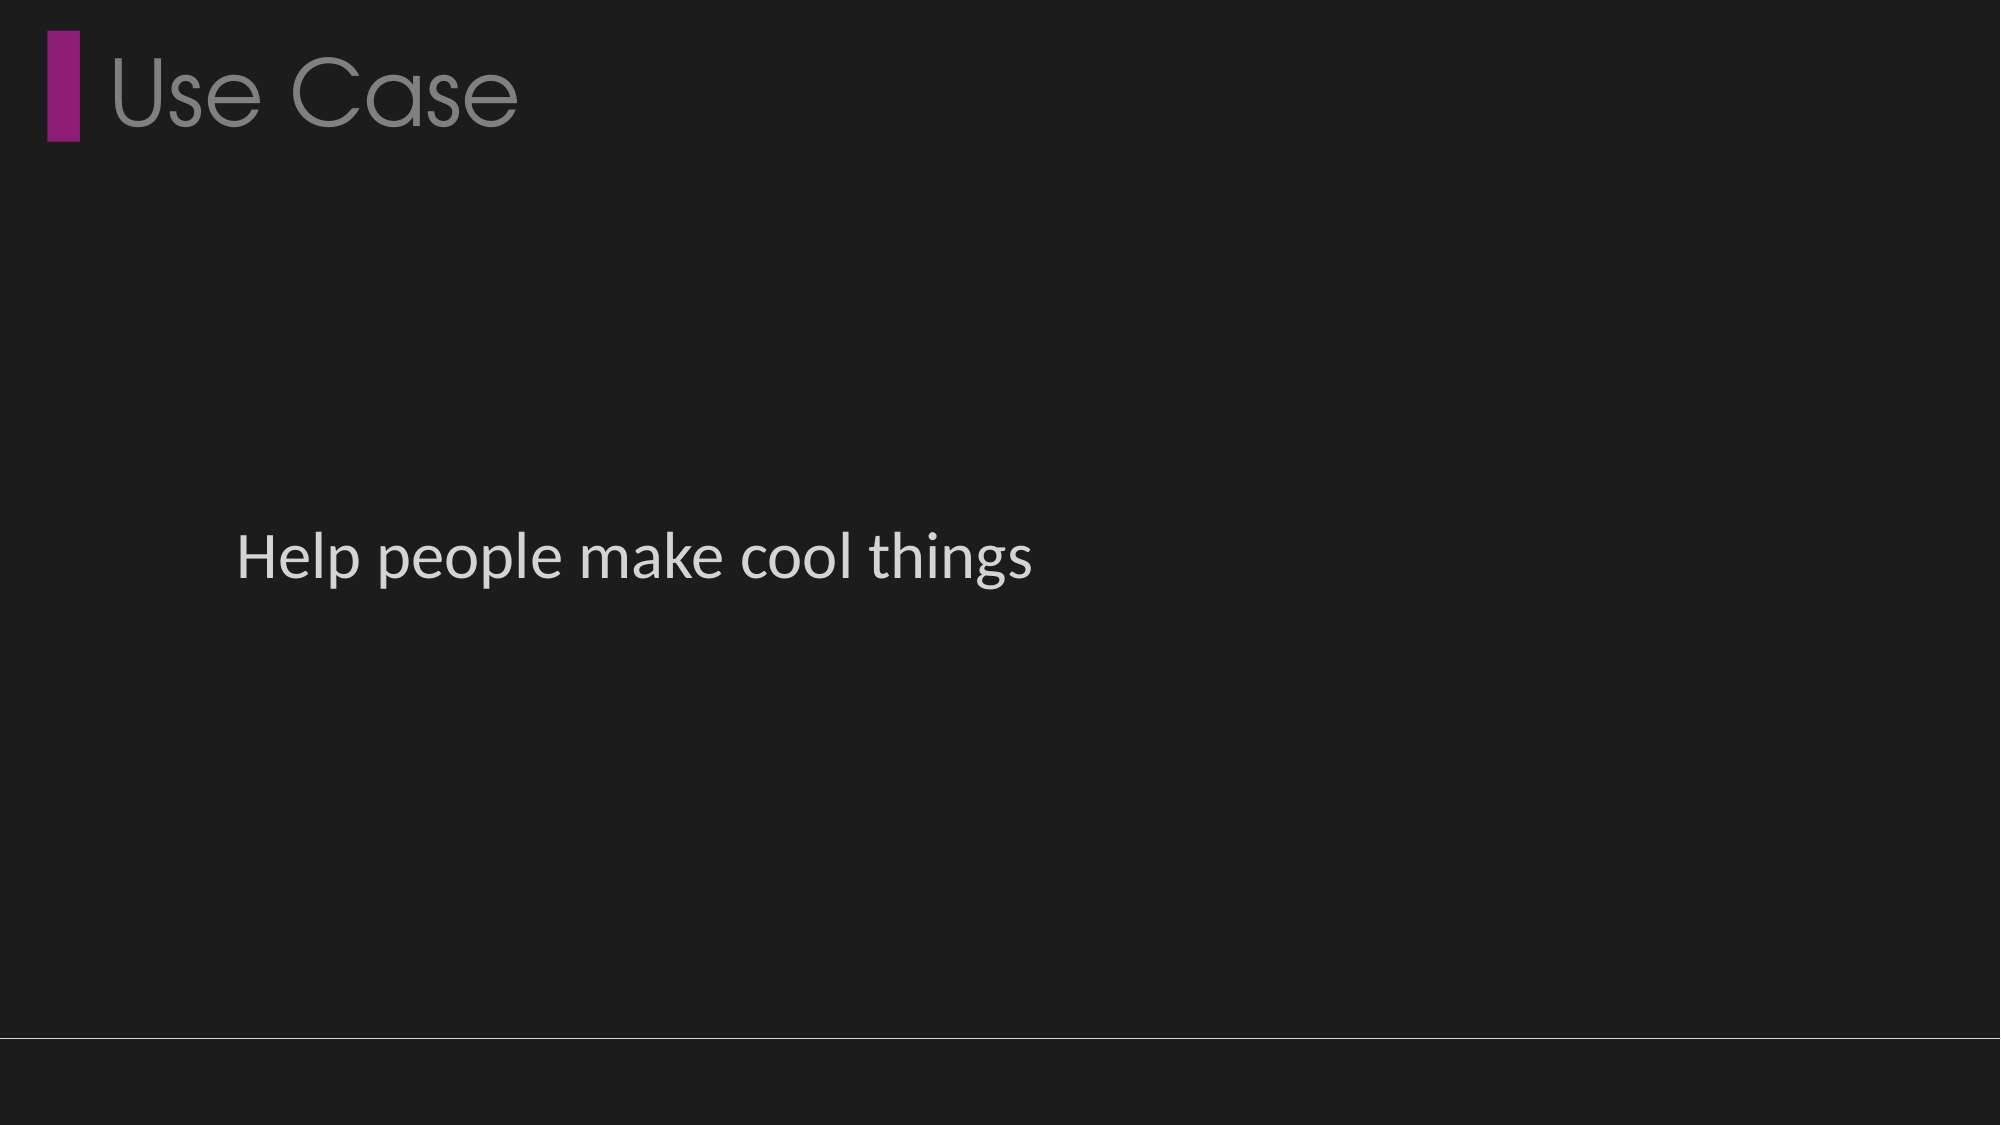

Use Case
# Help people make cool things